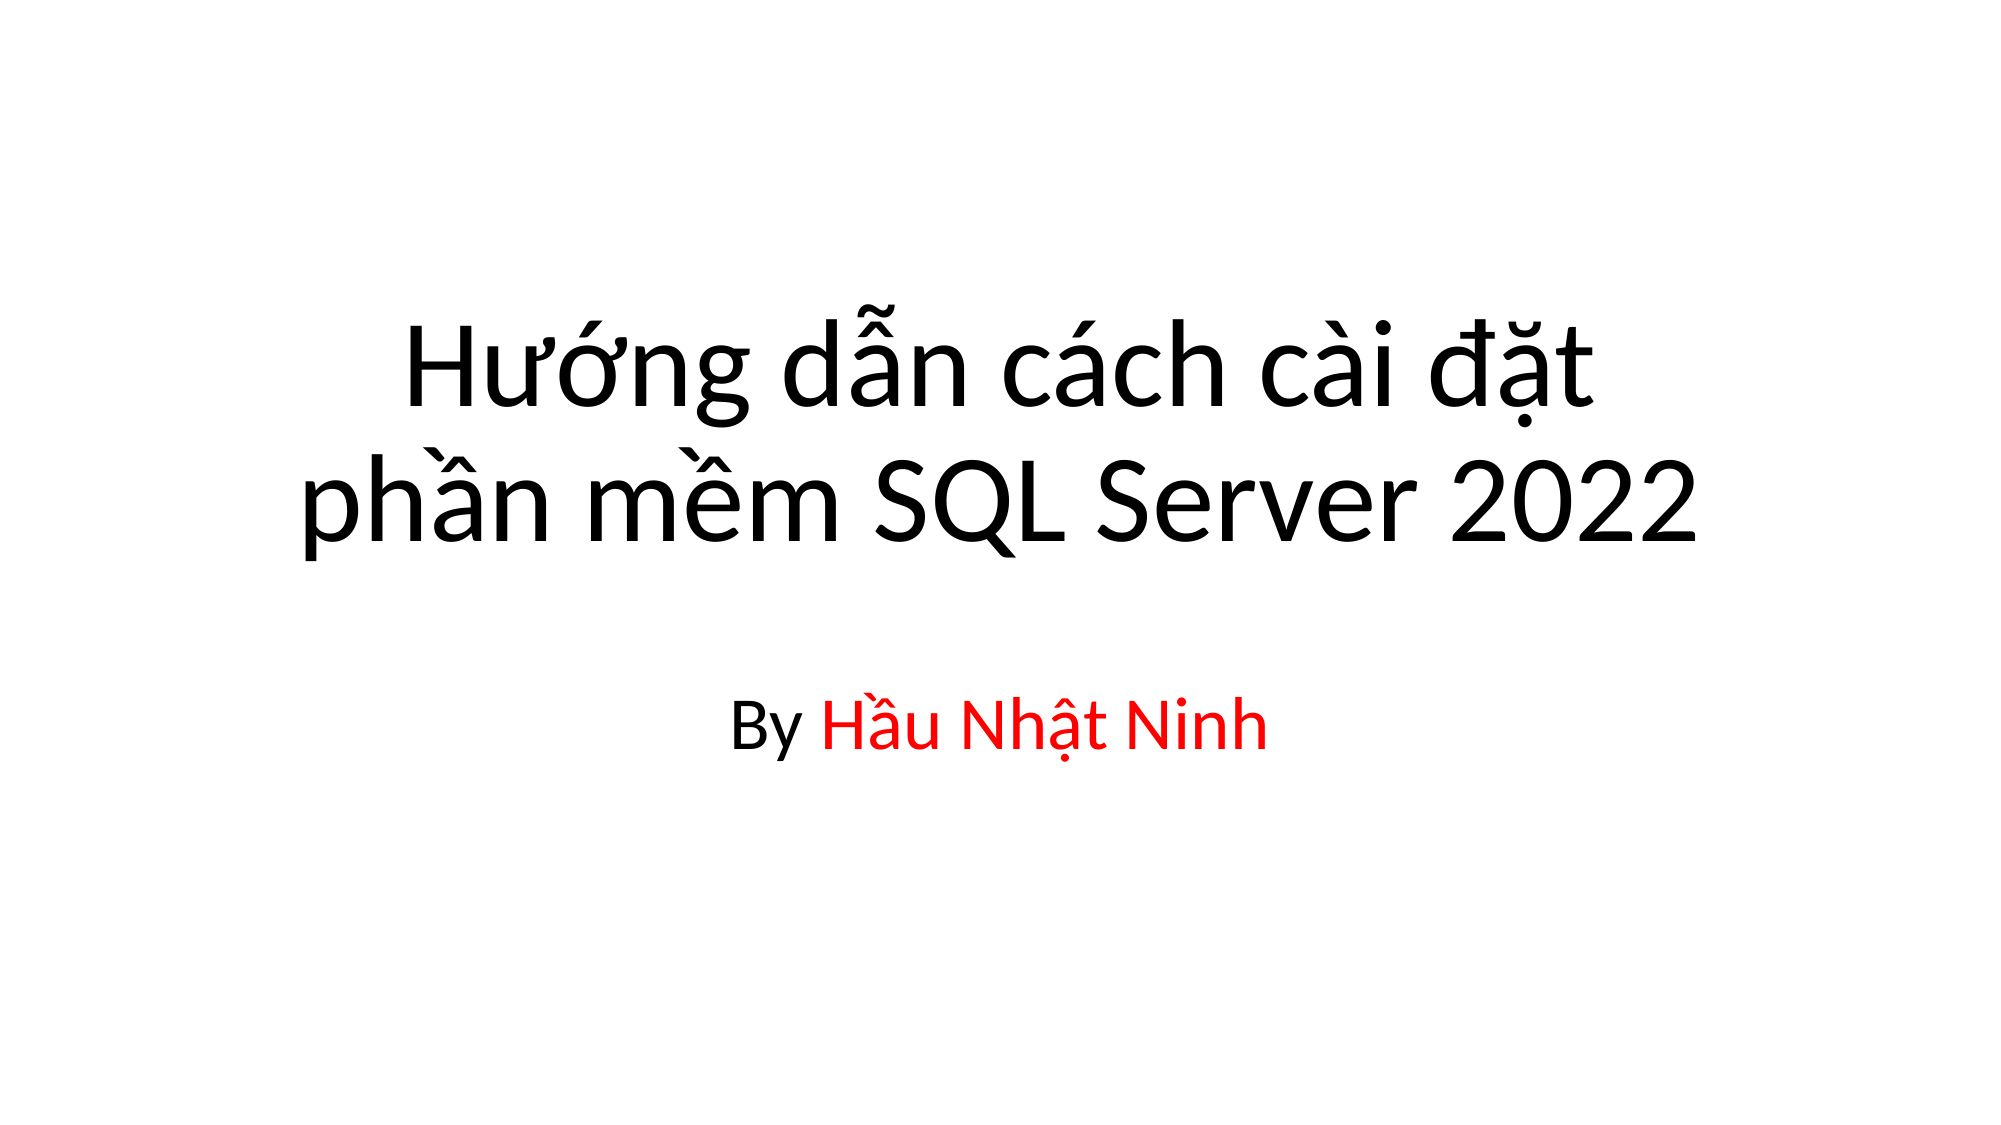

# Hướng dẫn cách cài đặt phần mềm SQL Server 2022
By Hầu Nhật Ninh